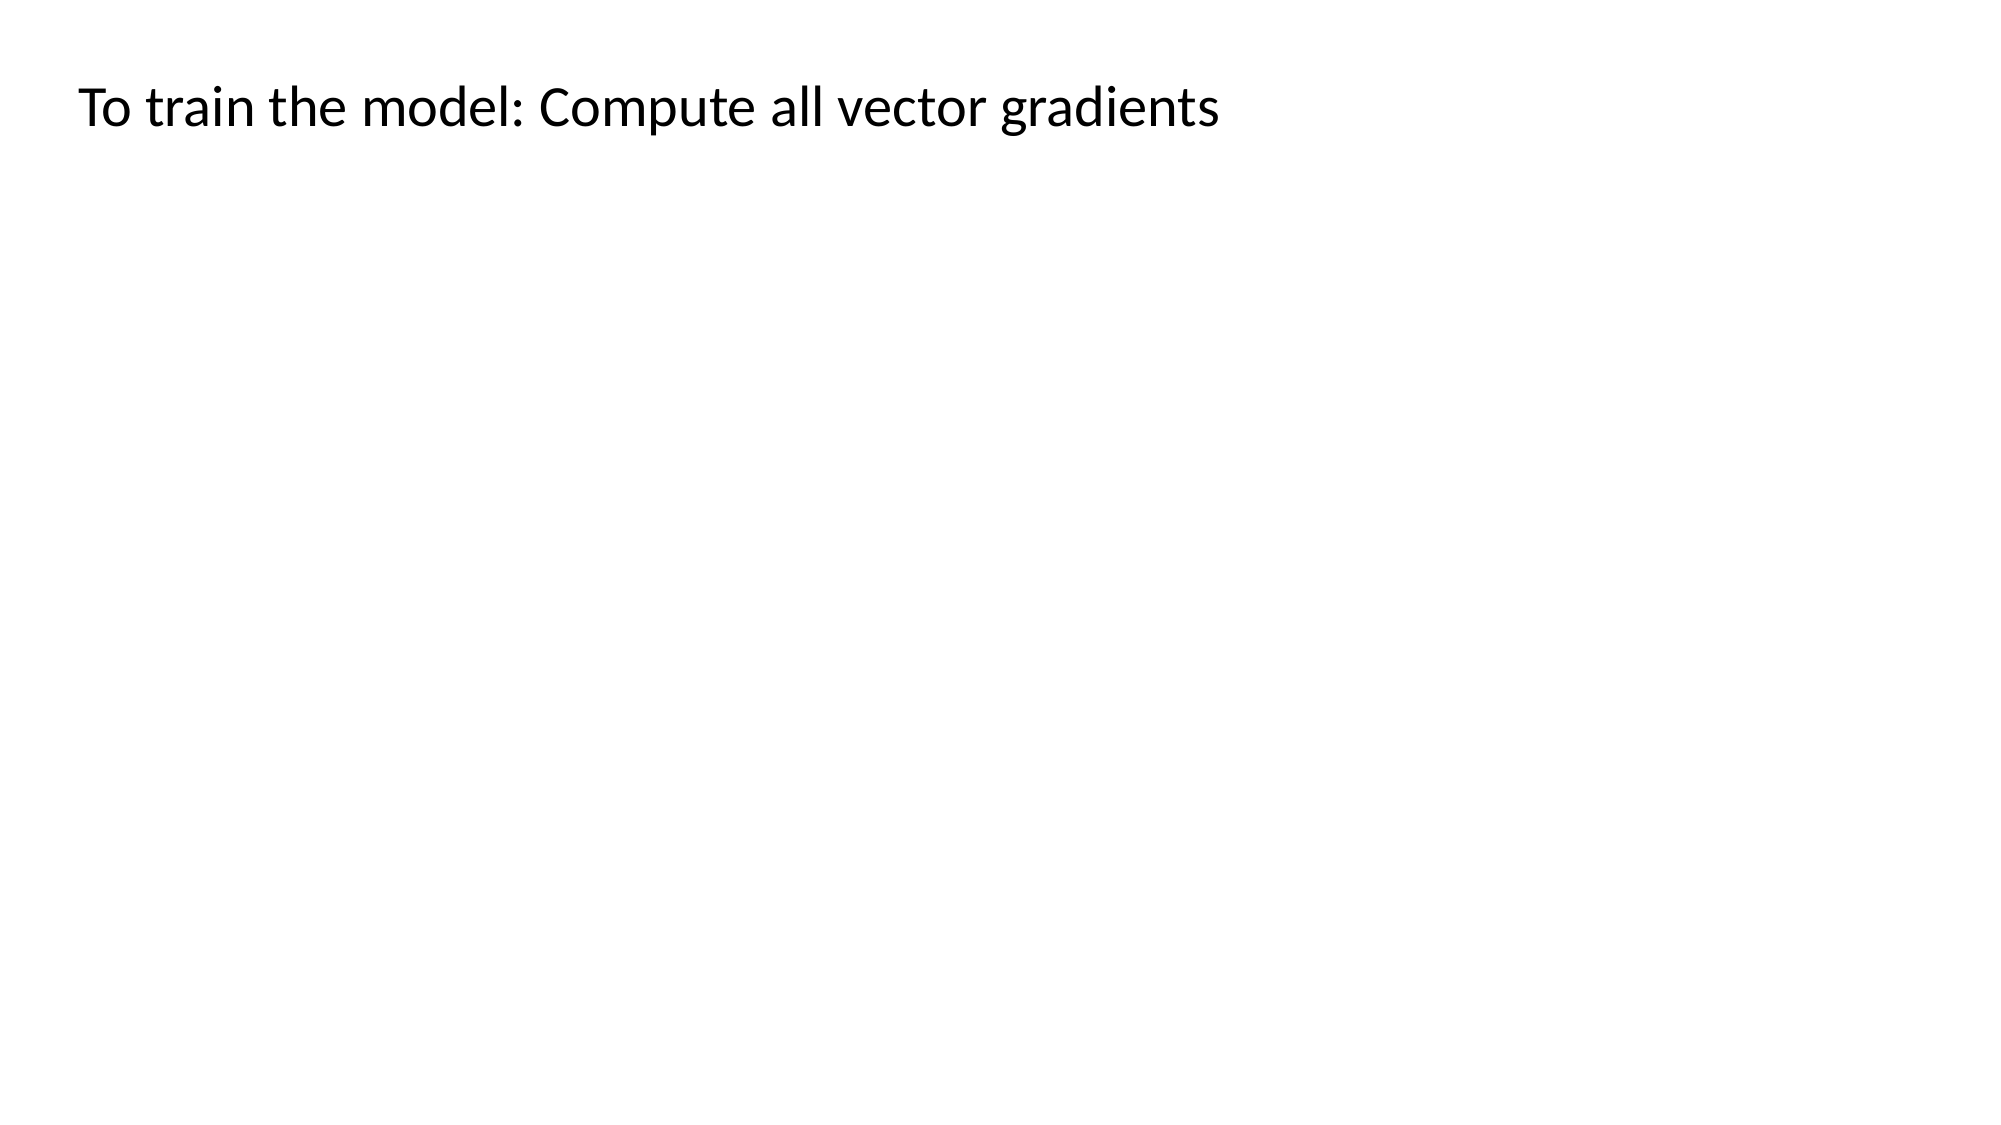

To train the model: Compute all vector gradients